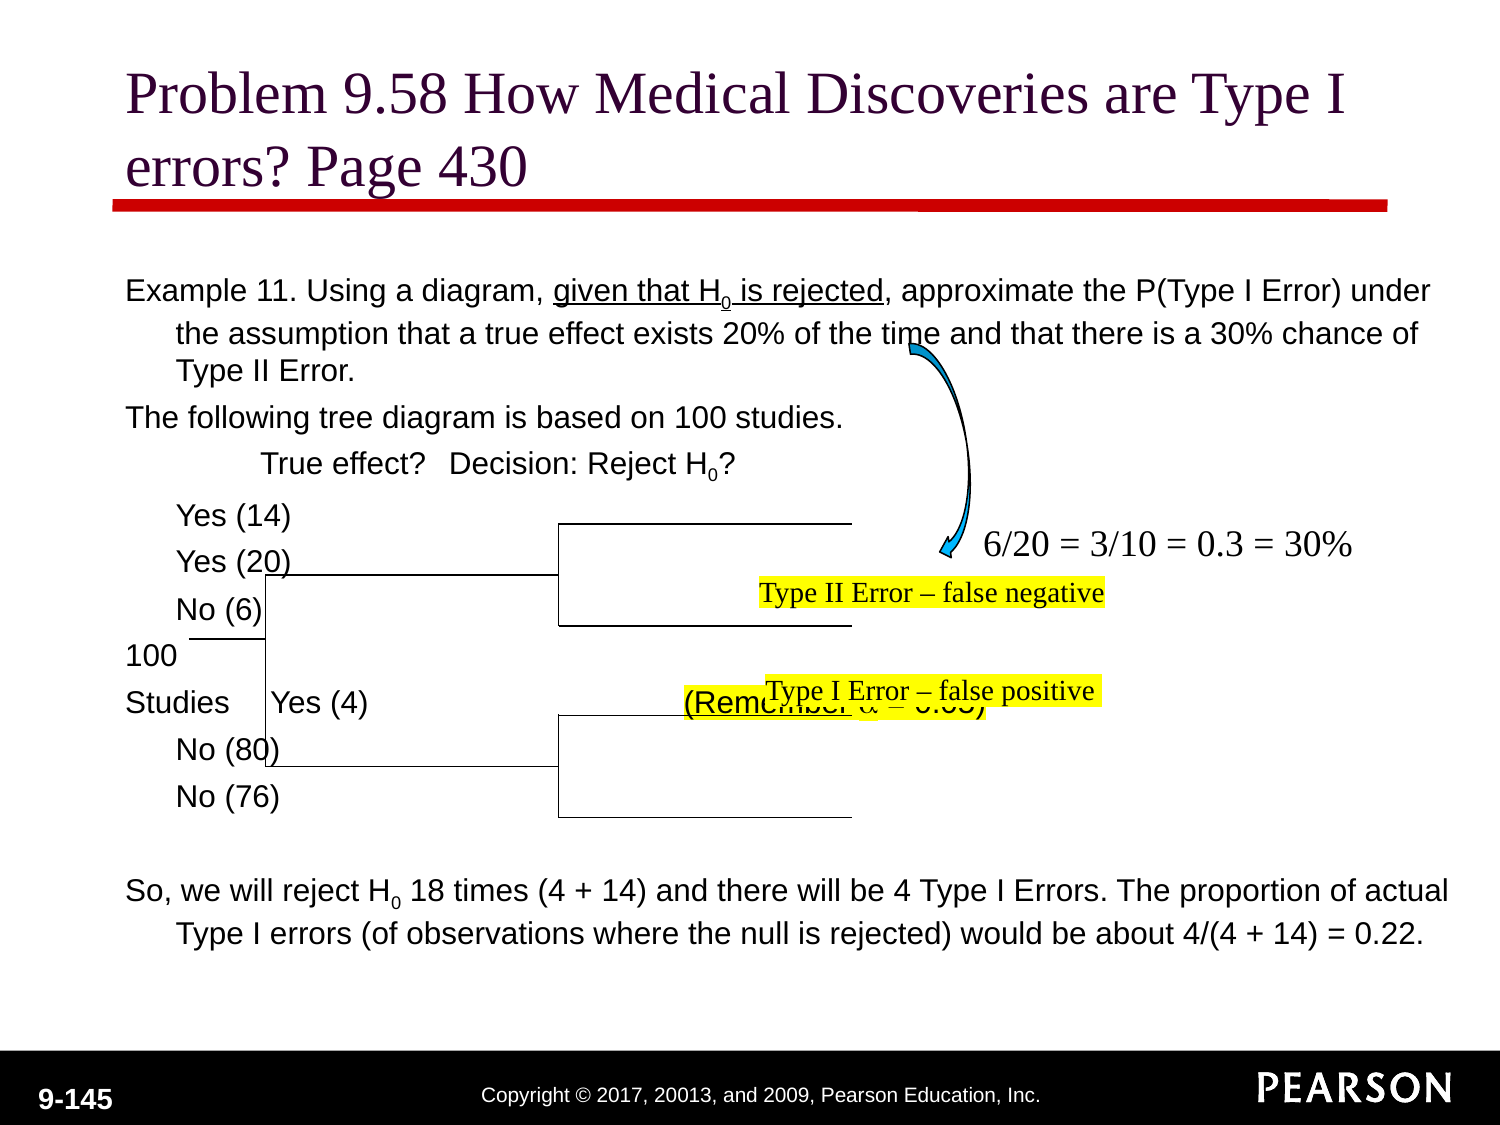

# Problem 9.58 How Medical Discoveries are Type I errors? Page 430
Example 11. Using a diagram, given that H0 is rejected, approximate the P(Type I Error) under the assumption that a true effect exists 20% of the time and that there is a 30% chance of Type II Error.
The following tree diagram is based on 100 studies.
True effect? 		Decision: Reject H0?
								Yes (14)
			Yes (20)
								No (6)
100
Studies						Yes (4)                                    (Remember α = 0.05)
			No (80)
								No (76)

So, we will reject H0 18 times (4 + 14) and there will be 4 Type I Errors. The proportion of actual Type I errors (of observations where the null is rejected) would be about 4/(4 + 14) = 0.22.

6/20 = 3/10 = 0.3 = 30%
Type II Error – false negative
Type I Error – false positive